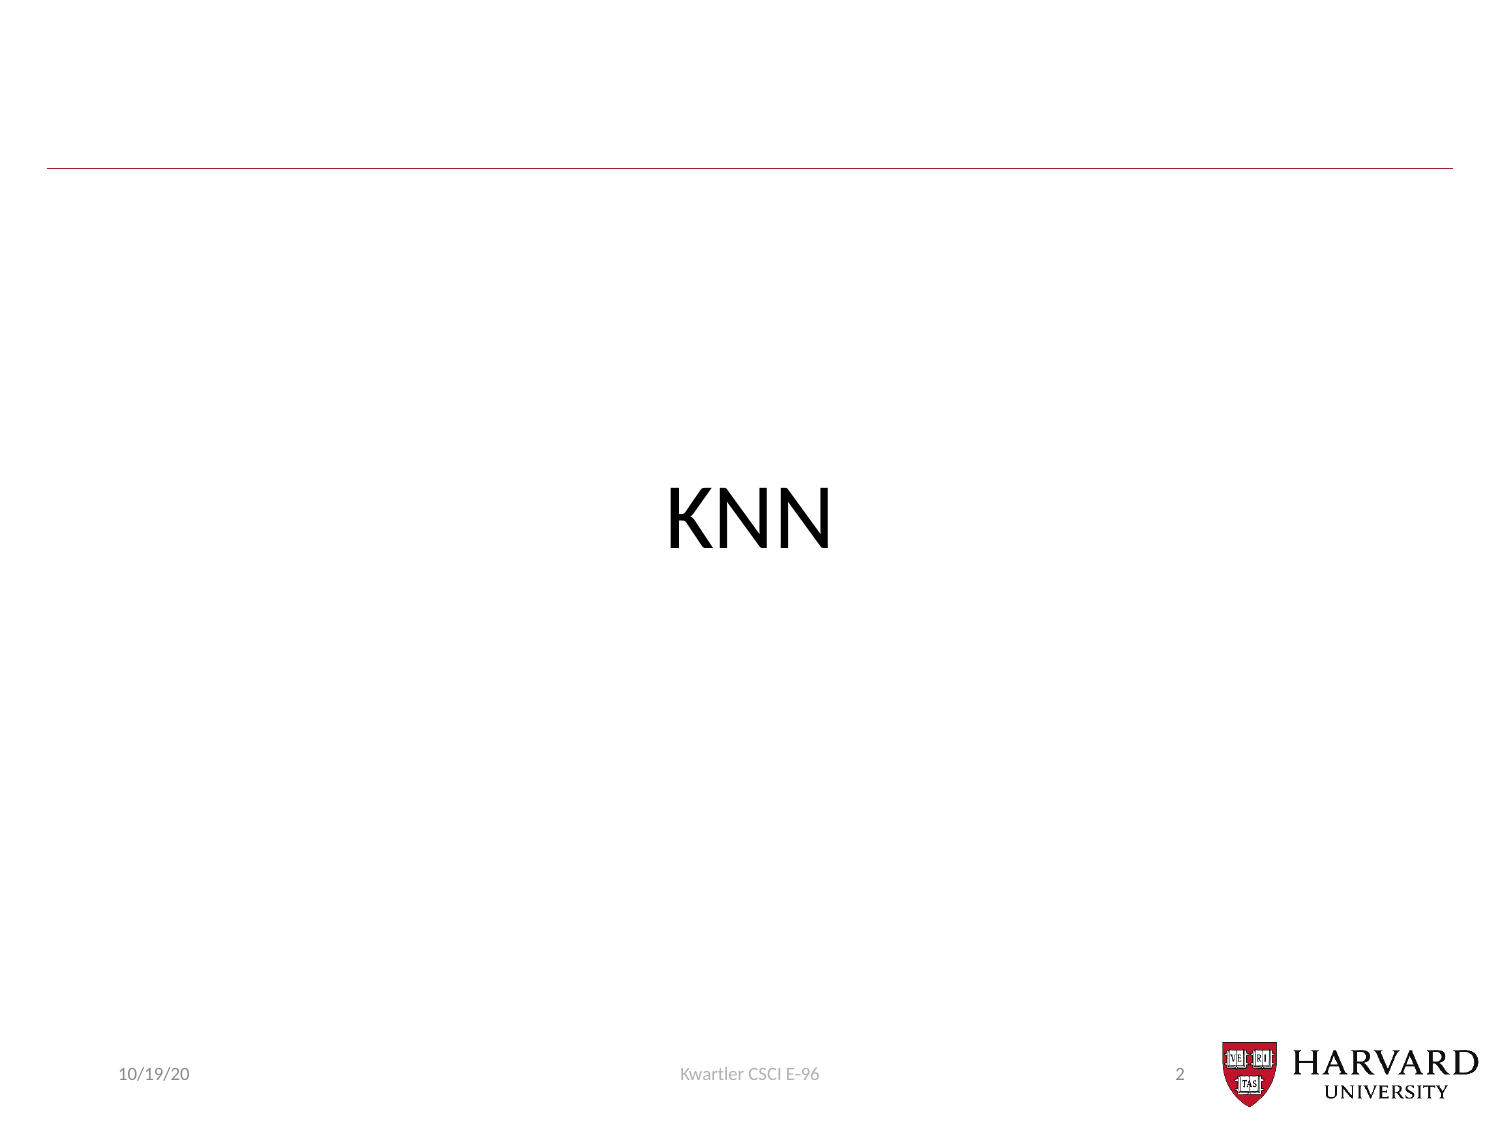

# KNN

10/19/20
Kwartler CSCI E-96
2